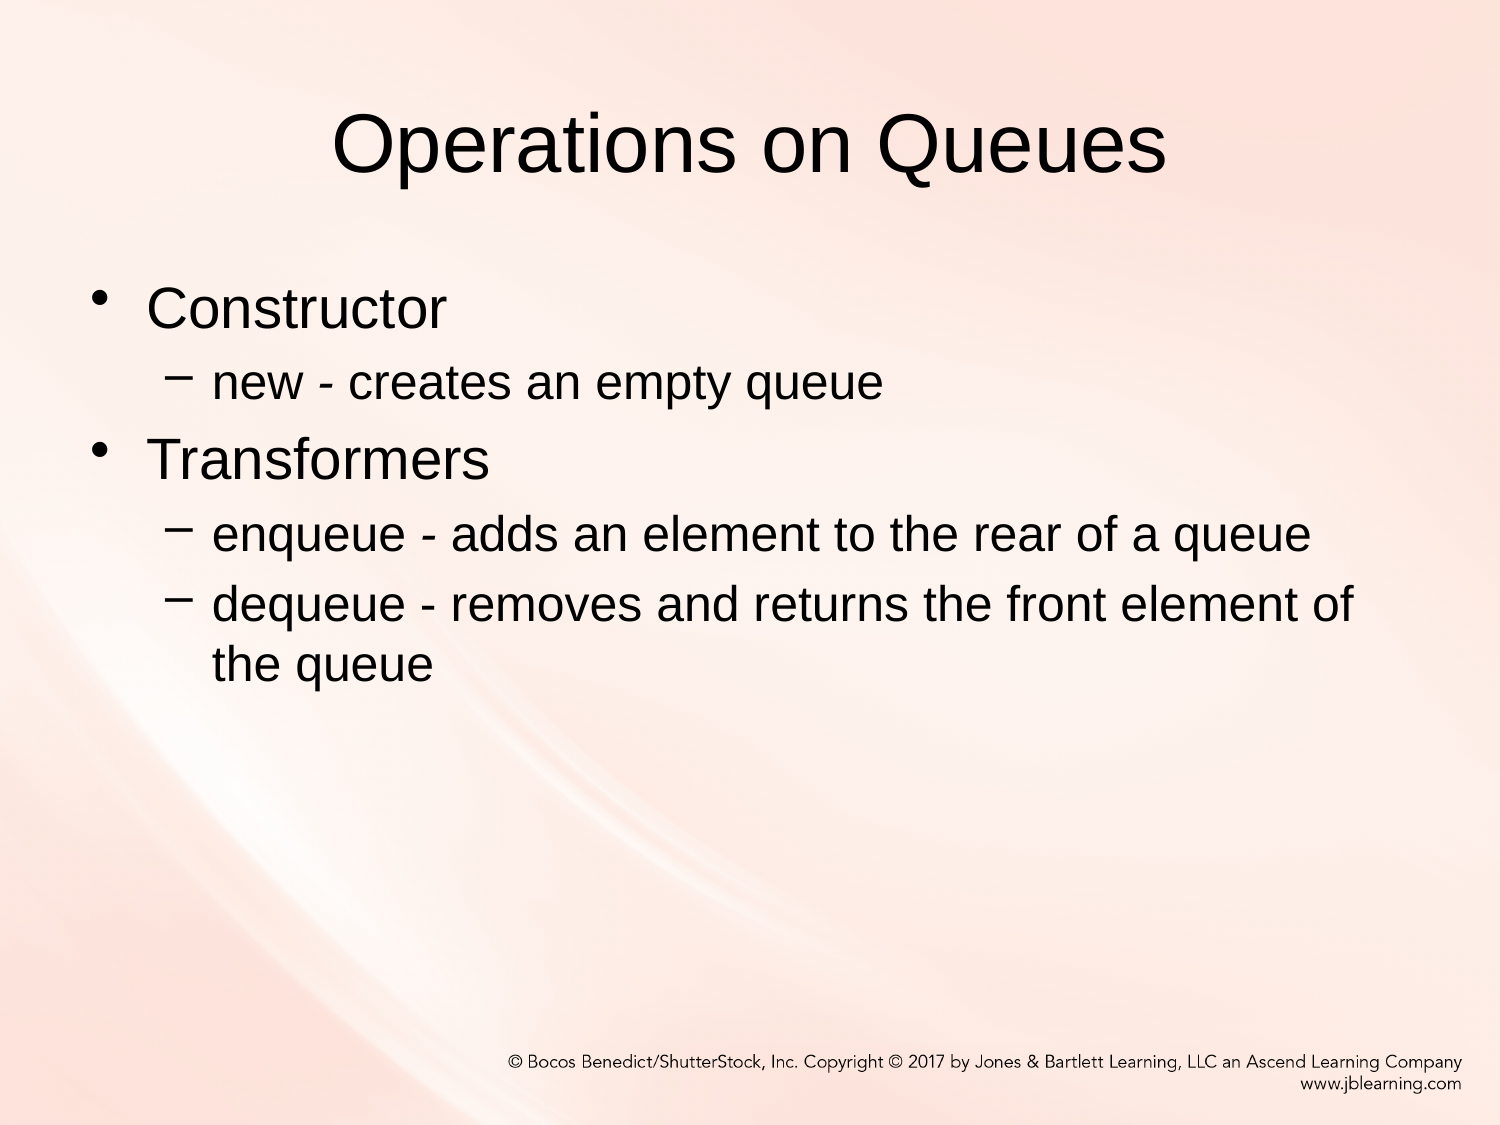

# Operations on Queues
Constructor
new - creates an empty queue
Transformers
enqueue - adds an element to the rear of a queue
dequeue - removes and returns the front element of the queue